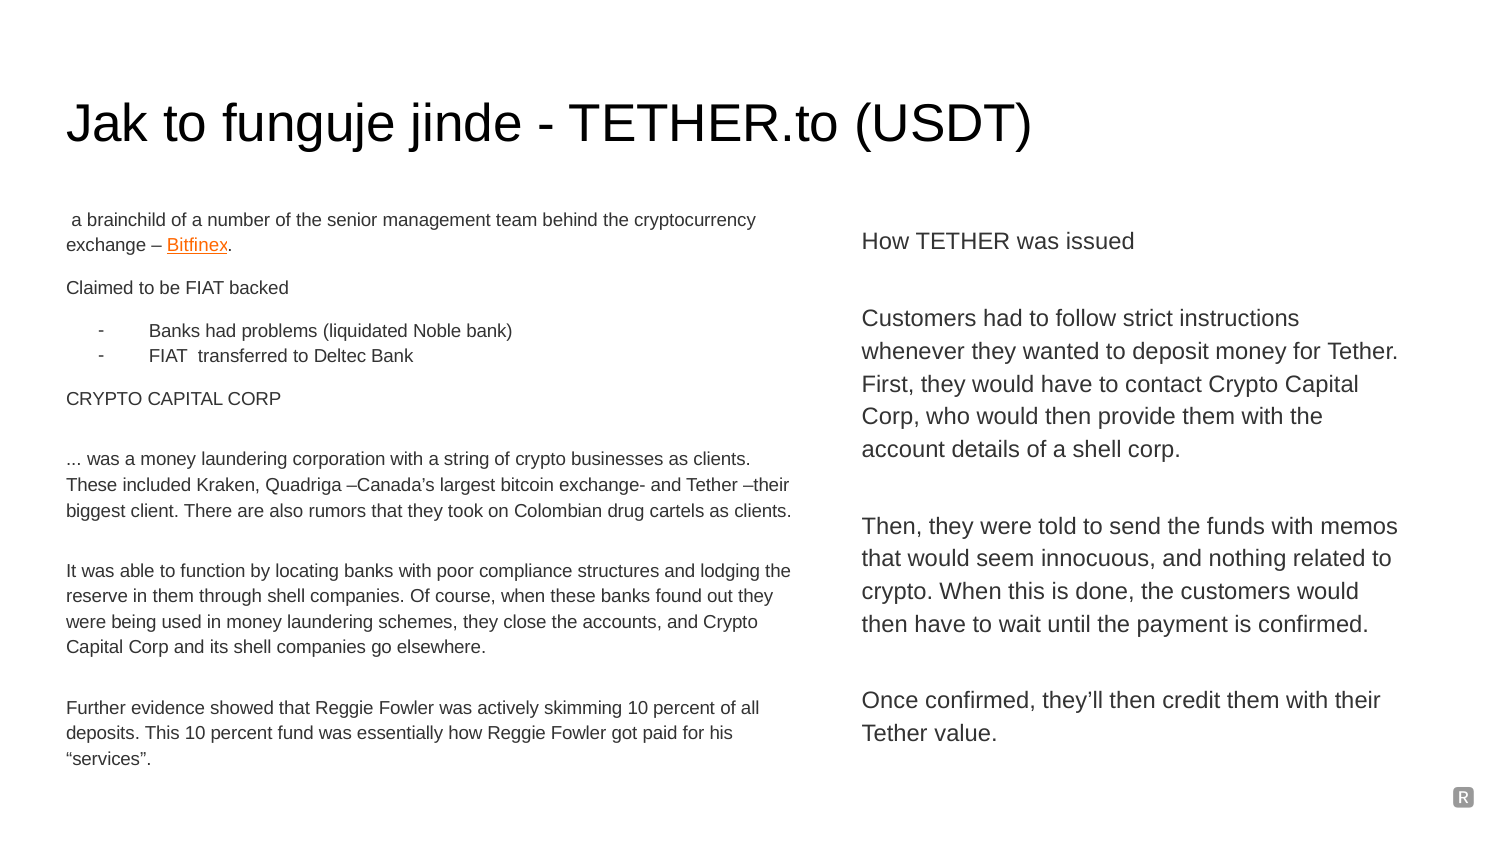

# Jak to funguje jinde - TETHER.to (USDT)
 a brainchild of a number of the senior management team behind the cryptocurrency exchange – Bitfinex.
Claimed to be FIAT backed
Banks had problems (liquidated Noble bank)
FIAT  transferred to Deltec Bank
CRYPTO CAPITAL CORP
... was a money laundering corporation with a string of crypto businesses as clients. These included Kraken, Quadriga –Canada’s largest bitcoin exchange- and Tether –their biggest client. There are also rumors that they took on Colombian drug cartels as clients.
It was able to function by locating banks with poor compliance structures and lodging the reserve in them through shell companies. Of course, when these banks found out they were being used in money laundering schemes, they close the accounts, and Crypto Capital Corp and its shell companies go elsewhere.
Further evidence showed that Reggie Fowler was actively skimming 10 percent of all deposits. This 10 percent fund was essentially how Reggie Fowler got paid for his “services”.
How TETHER was issued
Customers had to follow strict instructions whenever they wanted to deposit money for Tether. First, they would have to contact Crypto Capital Corp, who would then provide them with the account details of a shell corp.
Then, they were told to send the funds with memos that would seem innocuous, and nothing related to crypto. When this is done, the customers would then have to wait until the payment is confirmed.
Once confirmed, they’ll then credit them with their Tether value.